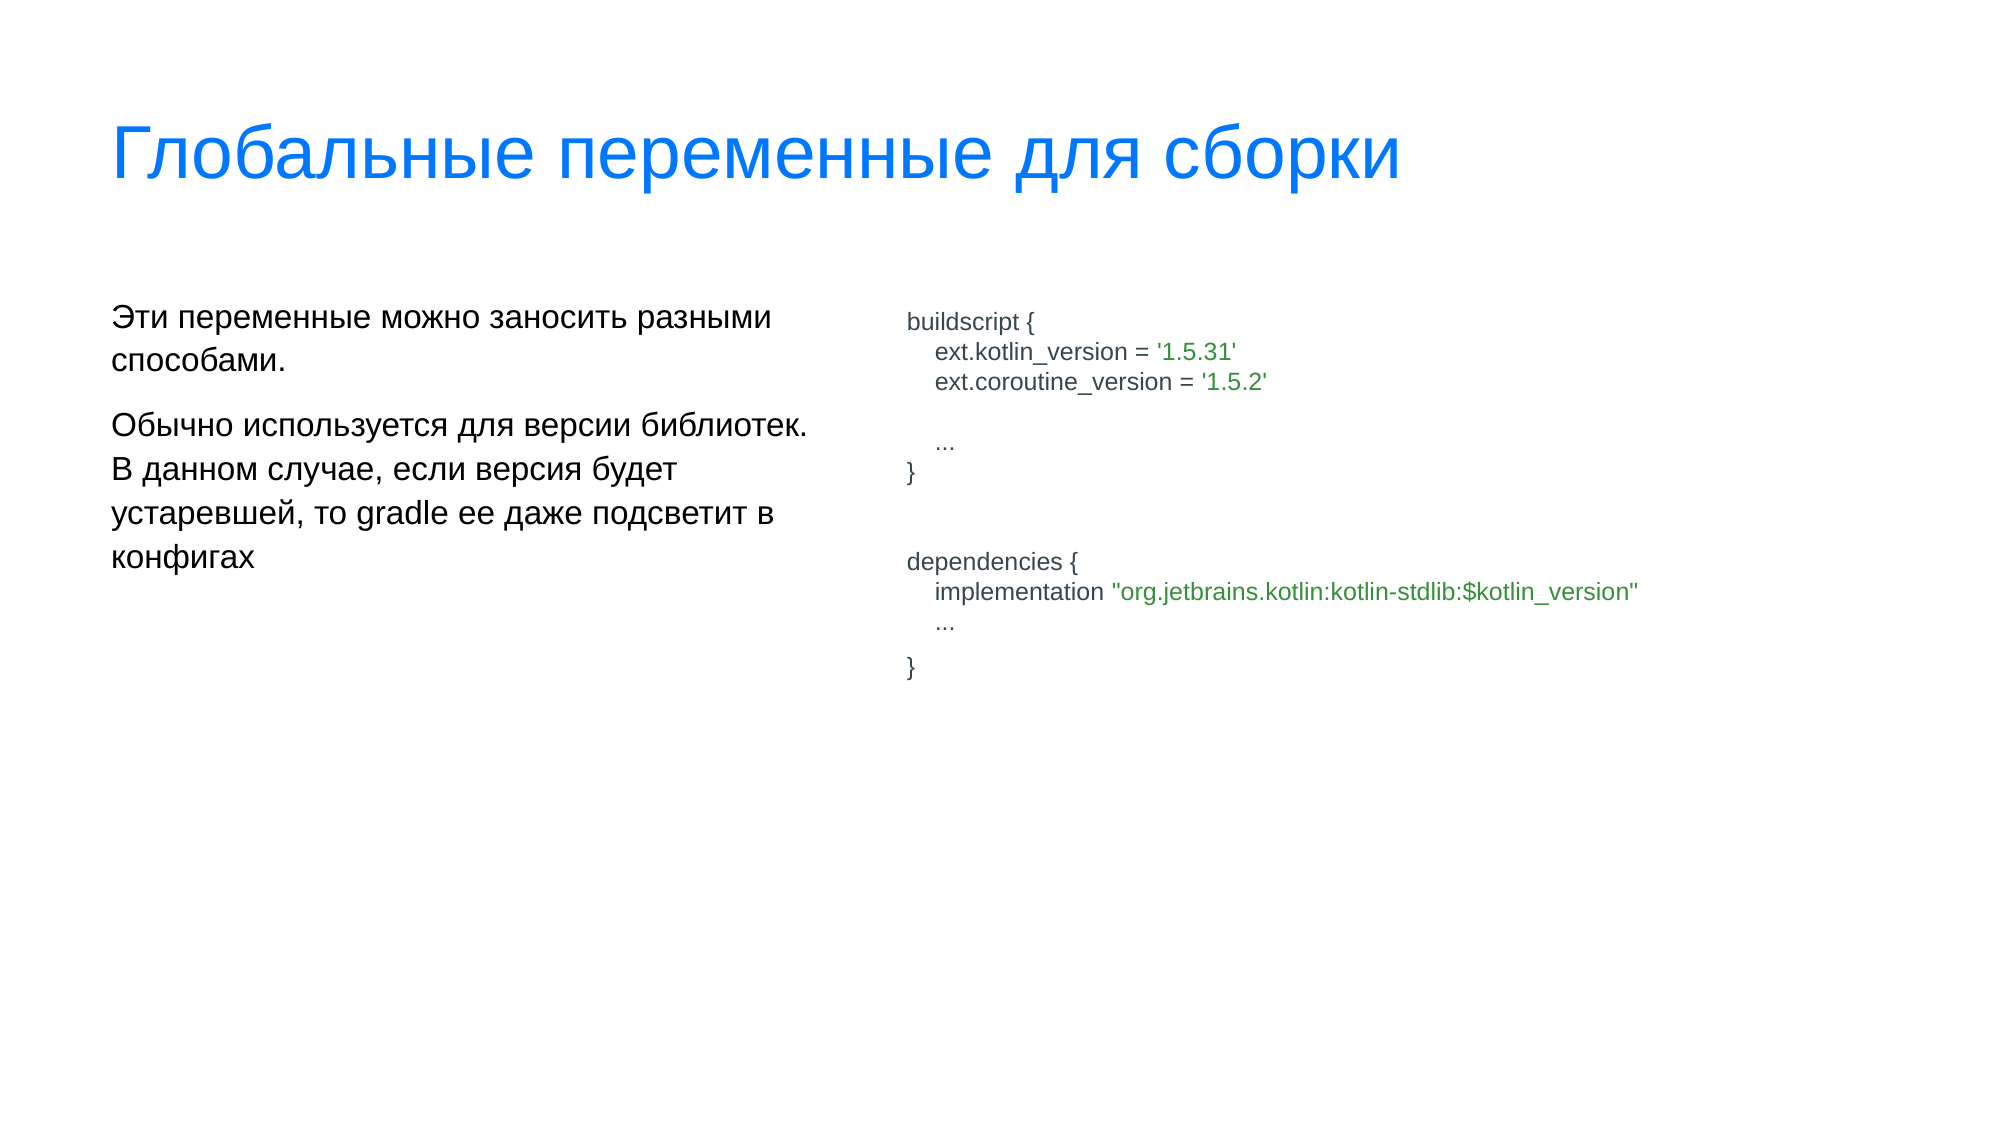

# Глобальные переменные для сборки
Эти переменные можно заносить разными способами.
Обычно используется для версии библиотек. В данном случае, если версия будет устаревшей, то gradle ее даже подсветит в конфигах
buildscript {
    ext.kotlin_version = '1.5.31'
    ext.coroutine_version = '1.5.2'

    ...
}

dependencies {
    implementation "org.jetbrains.kotlin:kotlin-stdlib:$kotlin_version"
    ...
}